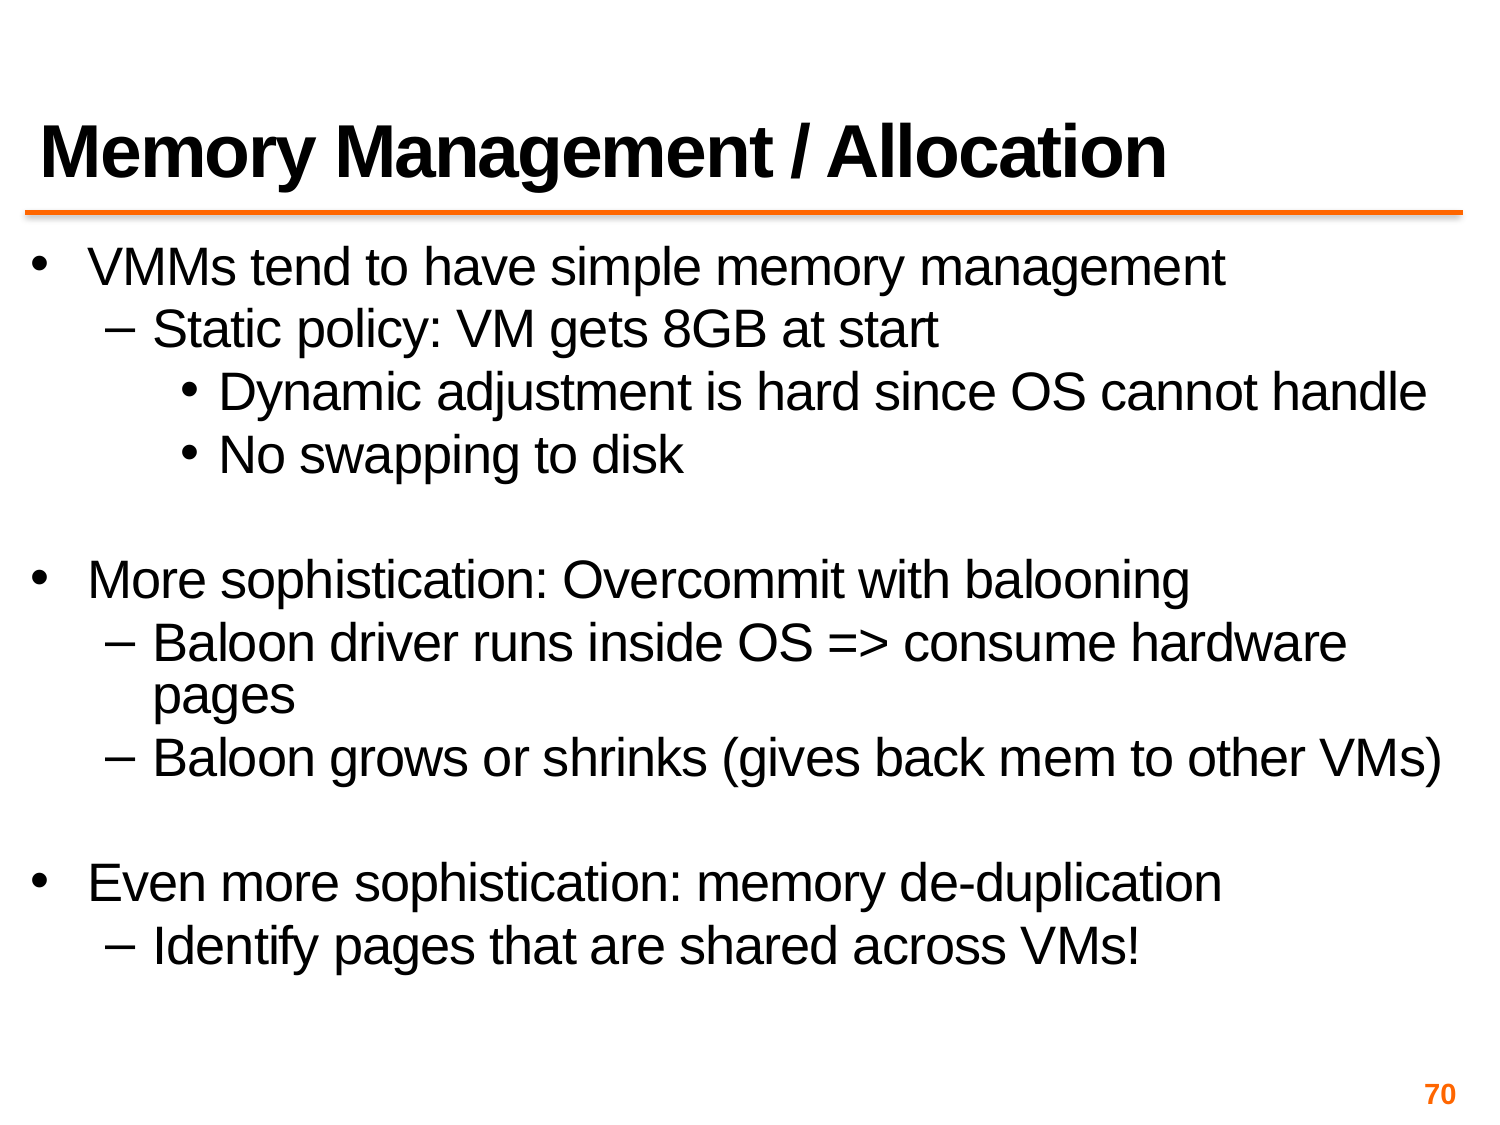

# Memory Management / Allocation
VMMs tend to have simple memory management
Static policy: VM gets 8GB at start
Dynamic adjustment is hard since OS cannot handle
No swapping to disk

More sophistication: Overcommit with balooning
Baloon driver runs inside OS => consume hardware pages
Baloon grows or shrinks (gives back mem to other VMs)

Even more sophistication: memory de-duplication
Identify pages that are shared across VMs!
70